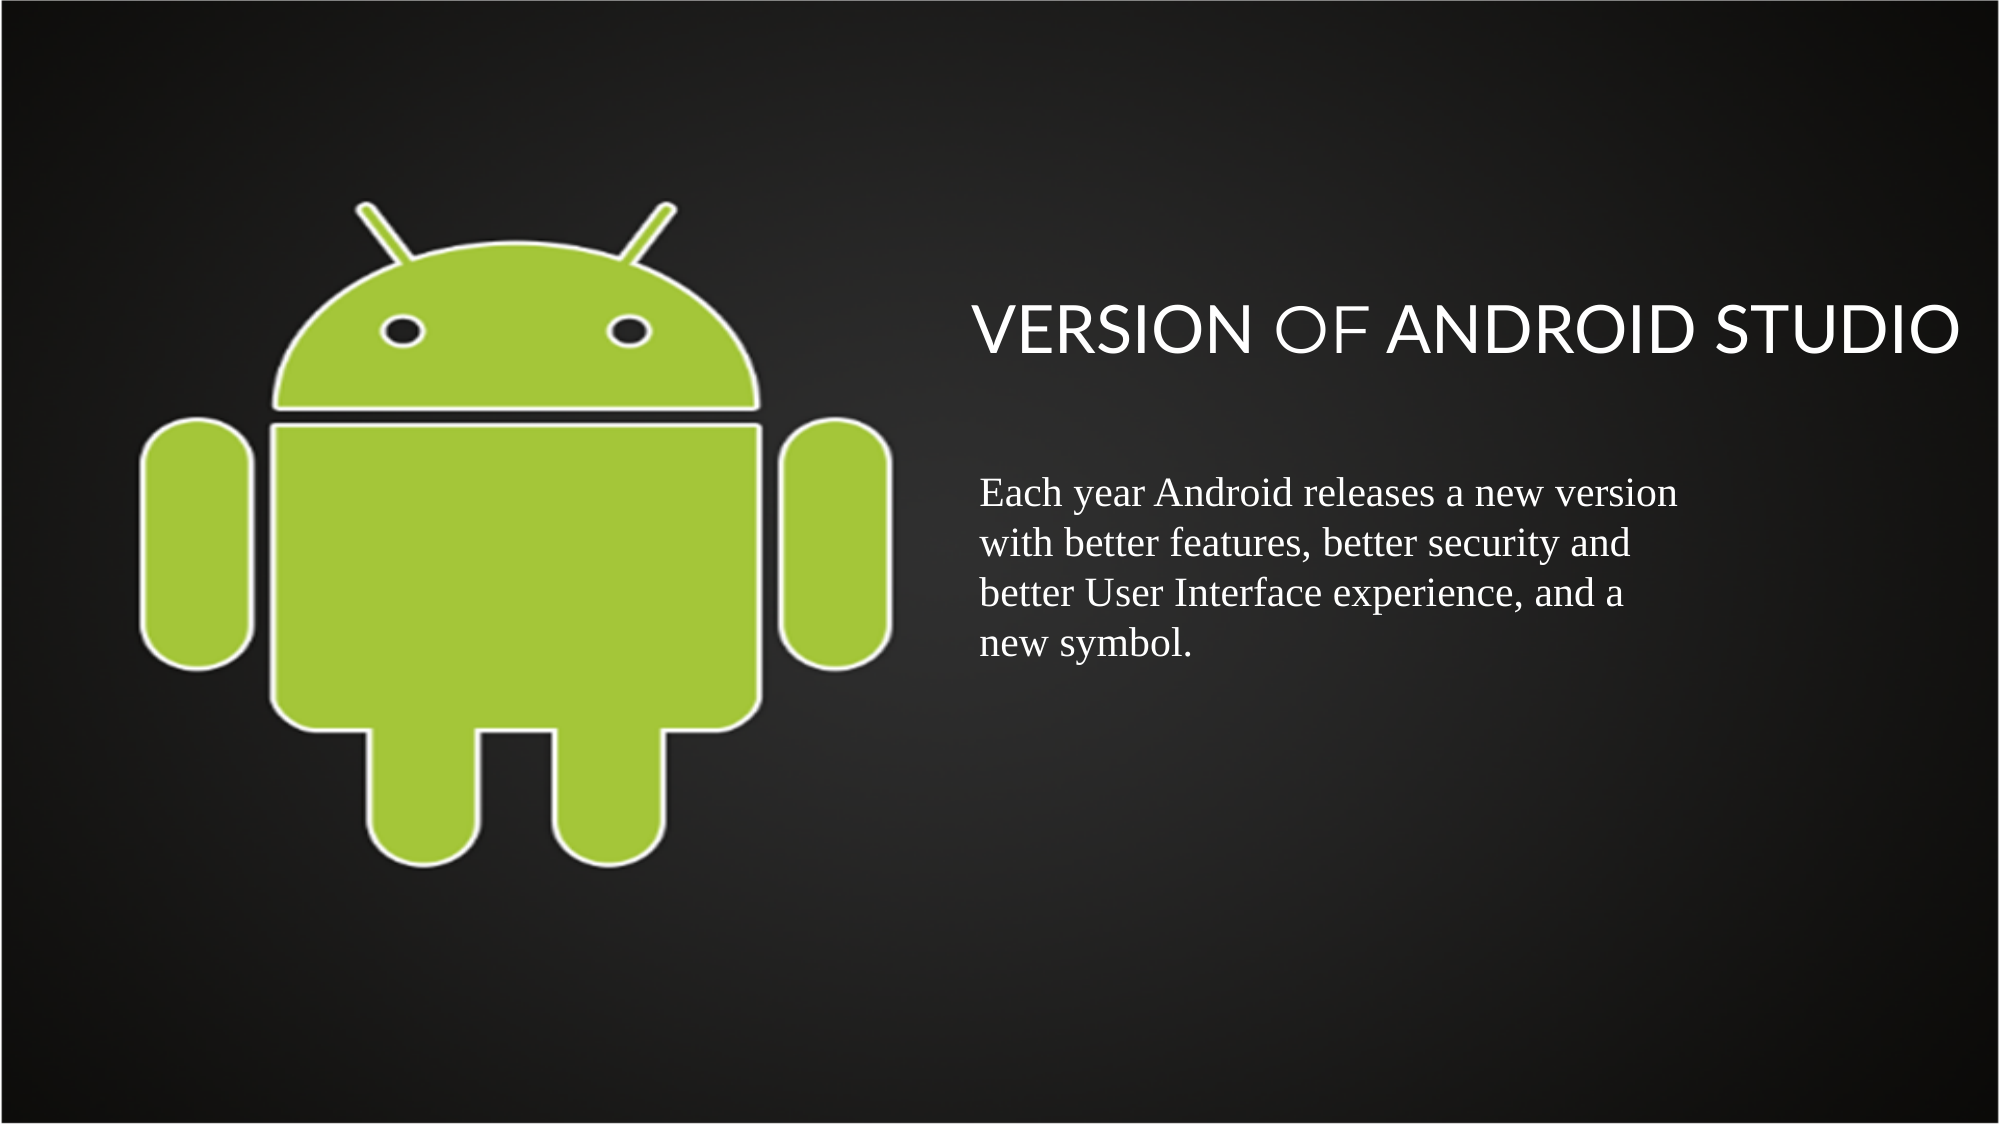

VERSION OF ANDROID STUDIO
Each year Android releases a new version with better features, better security and better User Interface experience, and a new symbol.